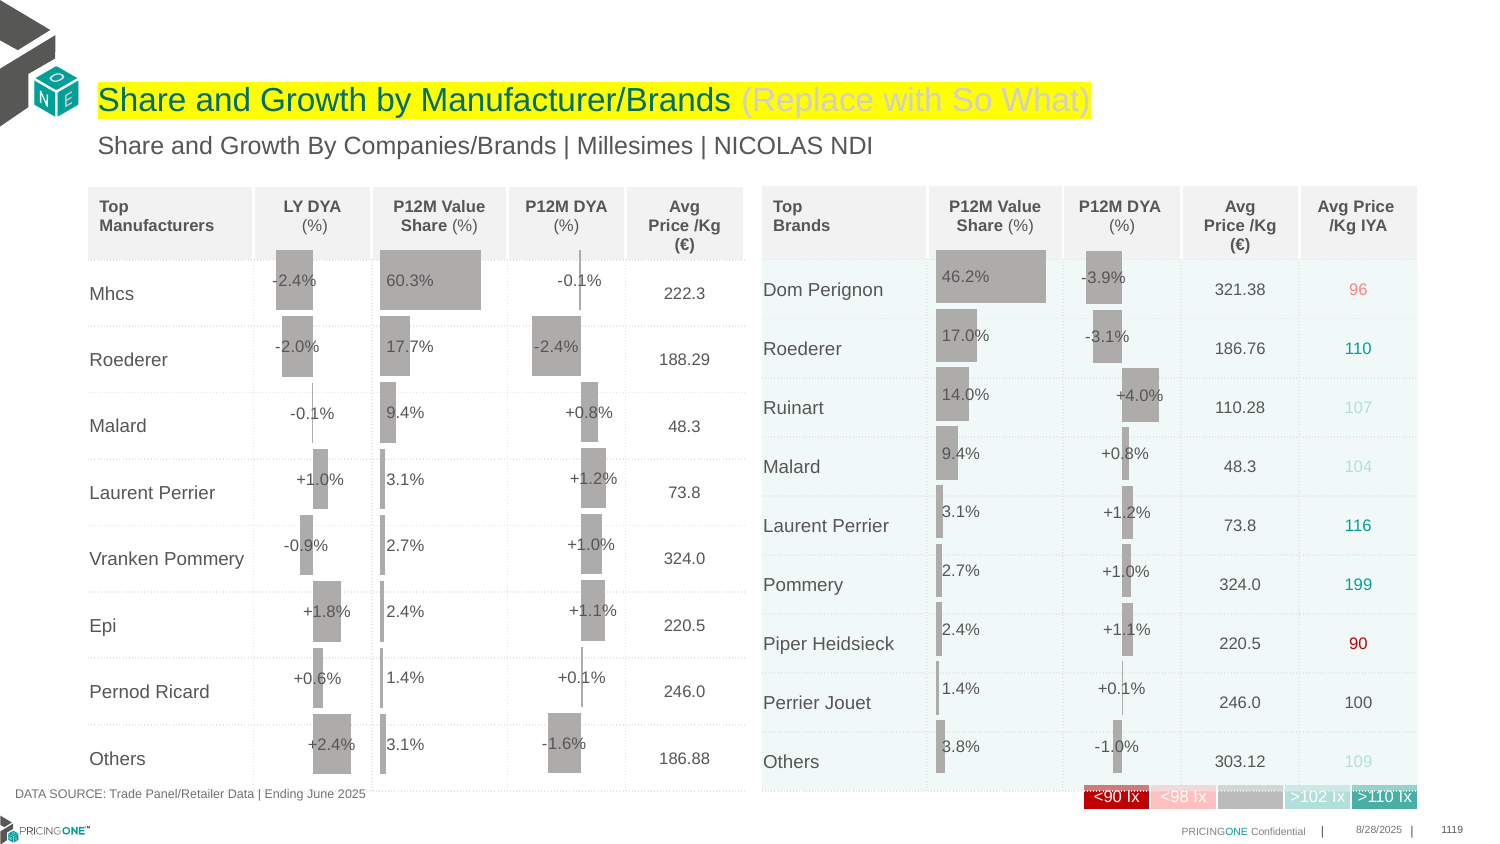

# Share and Growth by Manufacturer/Brands (Replace with So What)

Share and Growth By Companies/Brands | Millesimes | NICOLAS NDI
| Top Brands | P12M Value Share (%) | P12M DYA (%) | Avg Price /Kg (€) | Avg Price /Kg IYA |
| --- | --- | --- | --- | --- |
| Dom Perignon |  |  | 321.38 | 96 |
| Roederer |  |  | 186.76 | 110 |
| Ruinart |  |  | 110.28 | 107 |
| Malard |  |  | 48.3 | 104 |
| Laurent Perrier |  |  | 73.8 | 116 |
| Pommery |  |  | 324.0 | 199 |
| Piper Heidsieck |  |  | 220.5 | 90 |
| Perrier Jouet |  |  | 246.0 | 100 |
| Others |  |  | 303.12 | 109 |
| Top Manufacturers | LY DYA (%) | P12M Value Share (%) | P12M DYA (%) | Avg Price /Kg (€) |
| --- | --- | --- | --- | --- |
| Mhcs |  |  |  | 222.3 |
| Roederer |  |  |  | 188.29 |
| Malard |  |  |  | 48.3 |
| Laurent Perrier |  |  |  | 73.8 |
| Vranken Pommery |  |  |  | 324.0 |
| Epi |  |  |  | 220.5 |
| Pernod Ricard |  |  |  | 246.0 |
| Others |  |  |  | 186.88 |

### Chart

| Category | Share DYA P12M |
|---|---|
| None | -0.0014110219278717917 |

### Chart

| Category | Value Share P12M |
|---|---|
| None | 0.6025112702934425 |

### Chart

| Category | Share DYA LY |
|---|---|
| None | -0.023584382774358814 |

### Chart

| Category | Value Share |
|---|---|
| None | 0.4622064883701634 |

### Chart

| Category | Share DYA |
|---|---|
| None | -0.03875563304165086 |
DATA SOURCE: Trade Panel/Retailer Data | Ending June 2025
| <90 Ix | <98 Ix |  | >102 Ix | >110 Ix |
| --- | --- | --- | --- | --- |

8/28/2025
1119